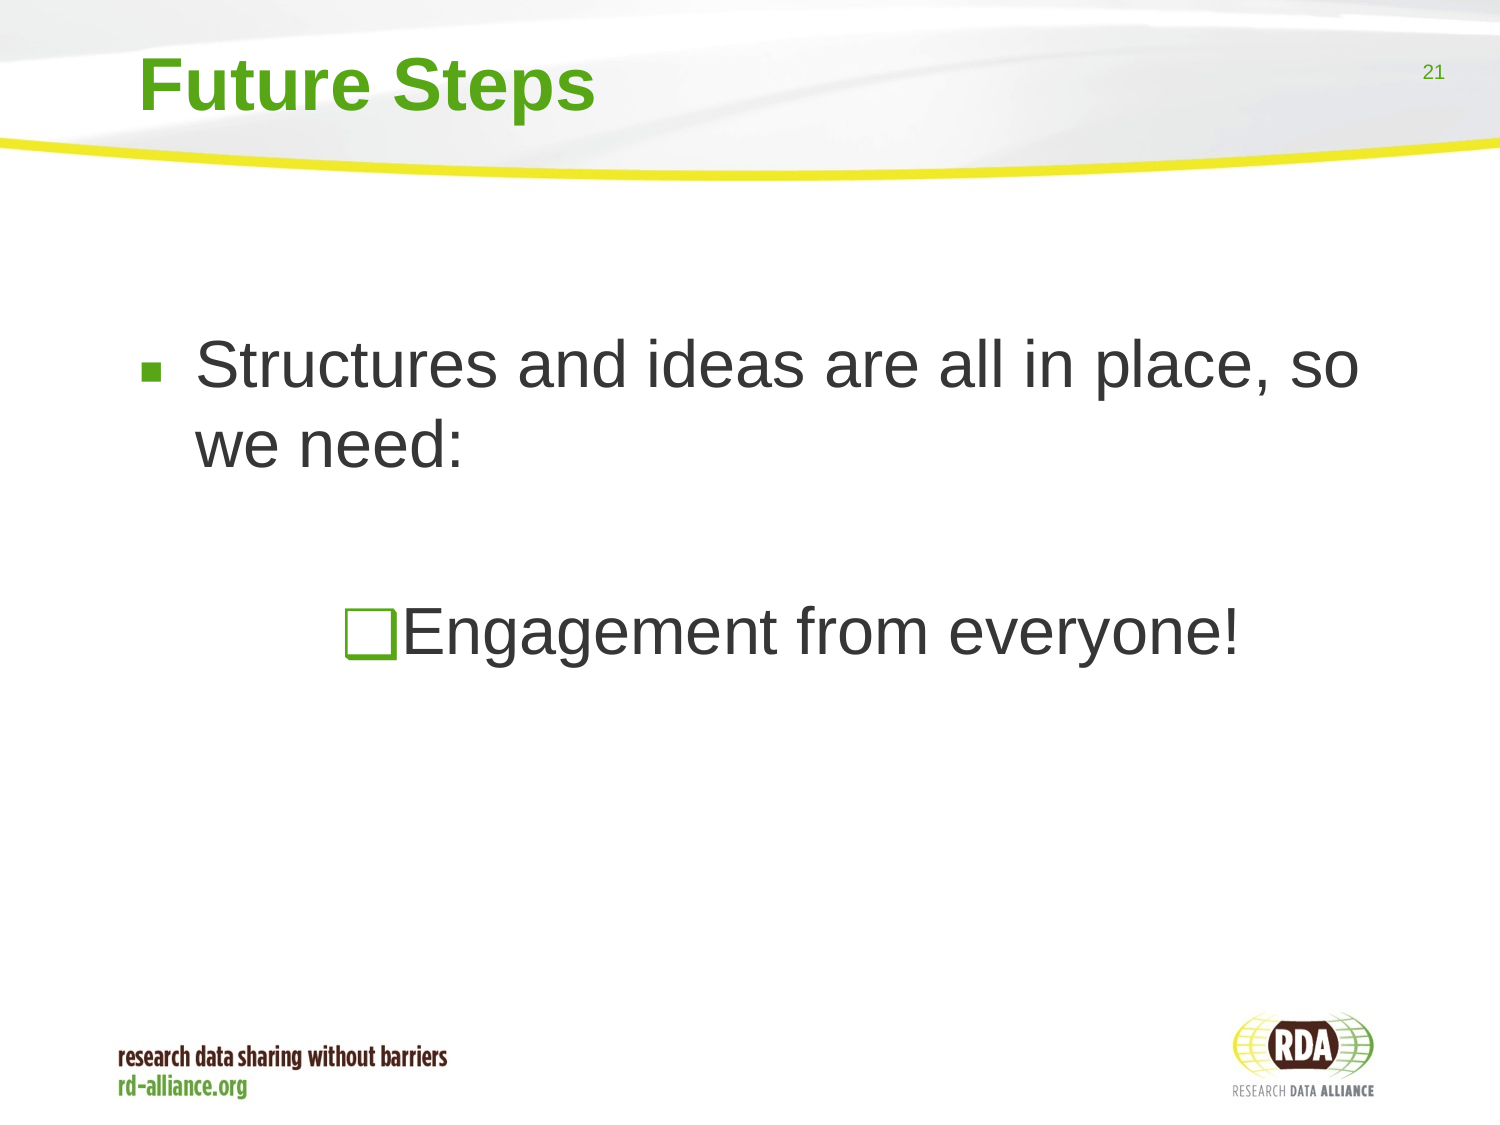

# Future Steps

Structures and ideas are all in place, so we need:

Engagement from everyone!